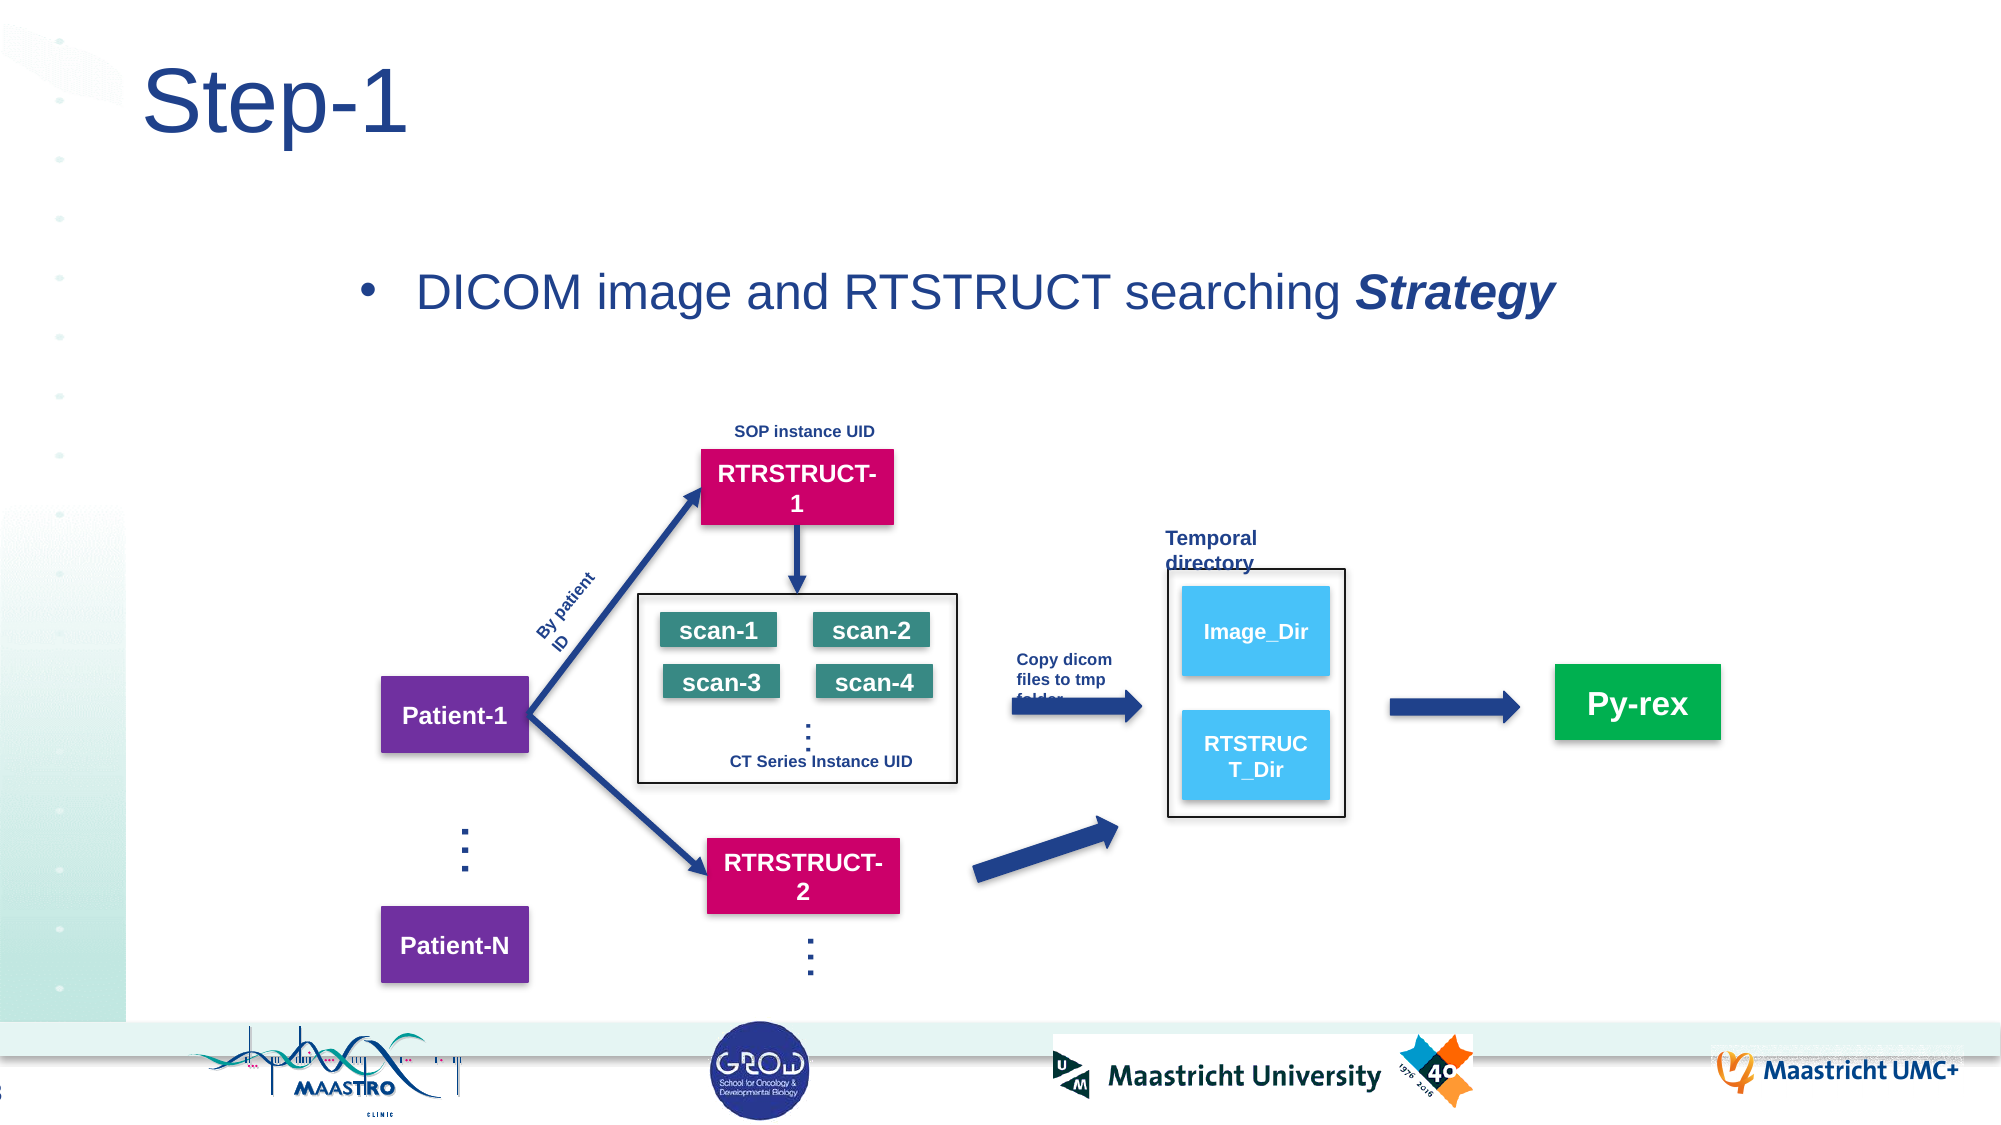

# Step-1
DICOM image and RTSTRUCT searching Strategy
SOP instance UID
RTRSTRUCT-1
Temporal directory
scan-1
scan-2
scan-3
scan-4
…
CT Series Instance UID

Image_Dir
RTSTRUCT_Dir
By patient ID
Copy dicom files to tmp folder
Py-rex
Patient-1

…

RTRSTRUCT-2
Patient-N
…